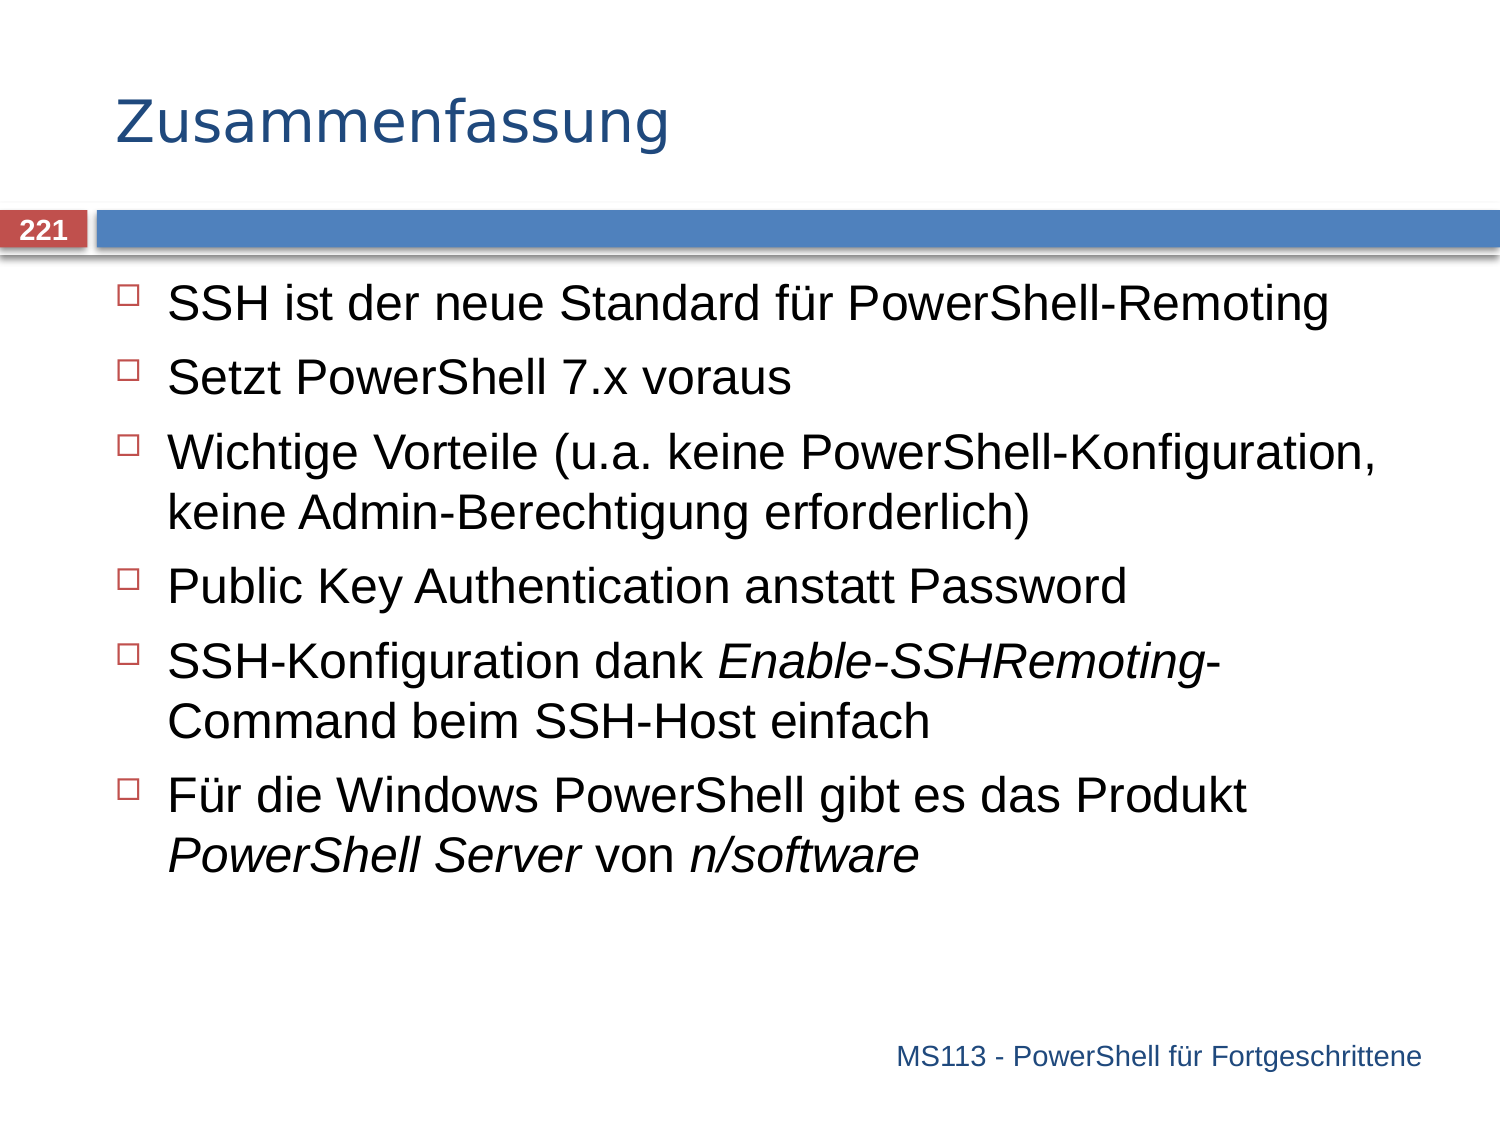

# Zusammenfassung
221
SSH ist der neue Standard für PowerShell-Remoting
Setzt PowerShell 7.x voraus
Wichtige Vorteile (u.a. keine PowerShell-Konfiguration, keine Admin-Berechtigung erforderlich)
Public Key Authentication anstatt Password
SSH-Konfiguration dank Enable-SSHRemoting-Command beim SSH-Host einfach
Für die Windows PowerShell gibt es das Produkt PowerShell Server von n/software

MS113 - PowerShell für Fortgeschrittene